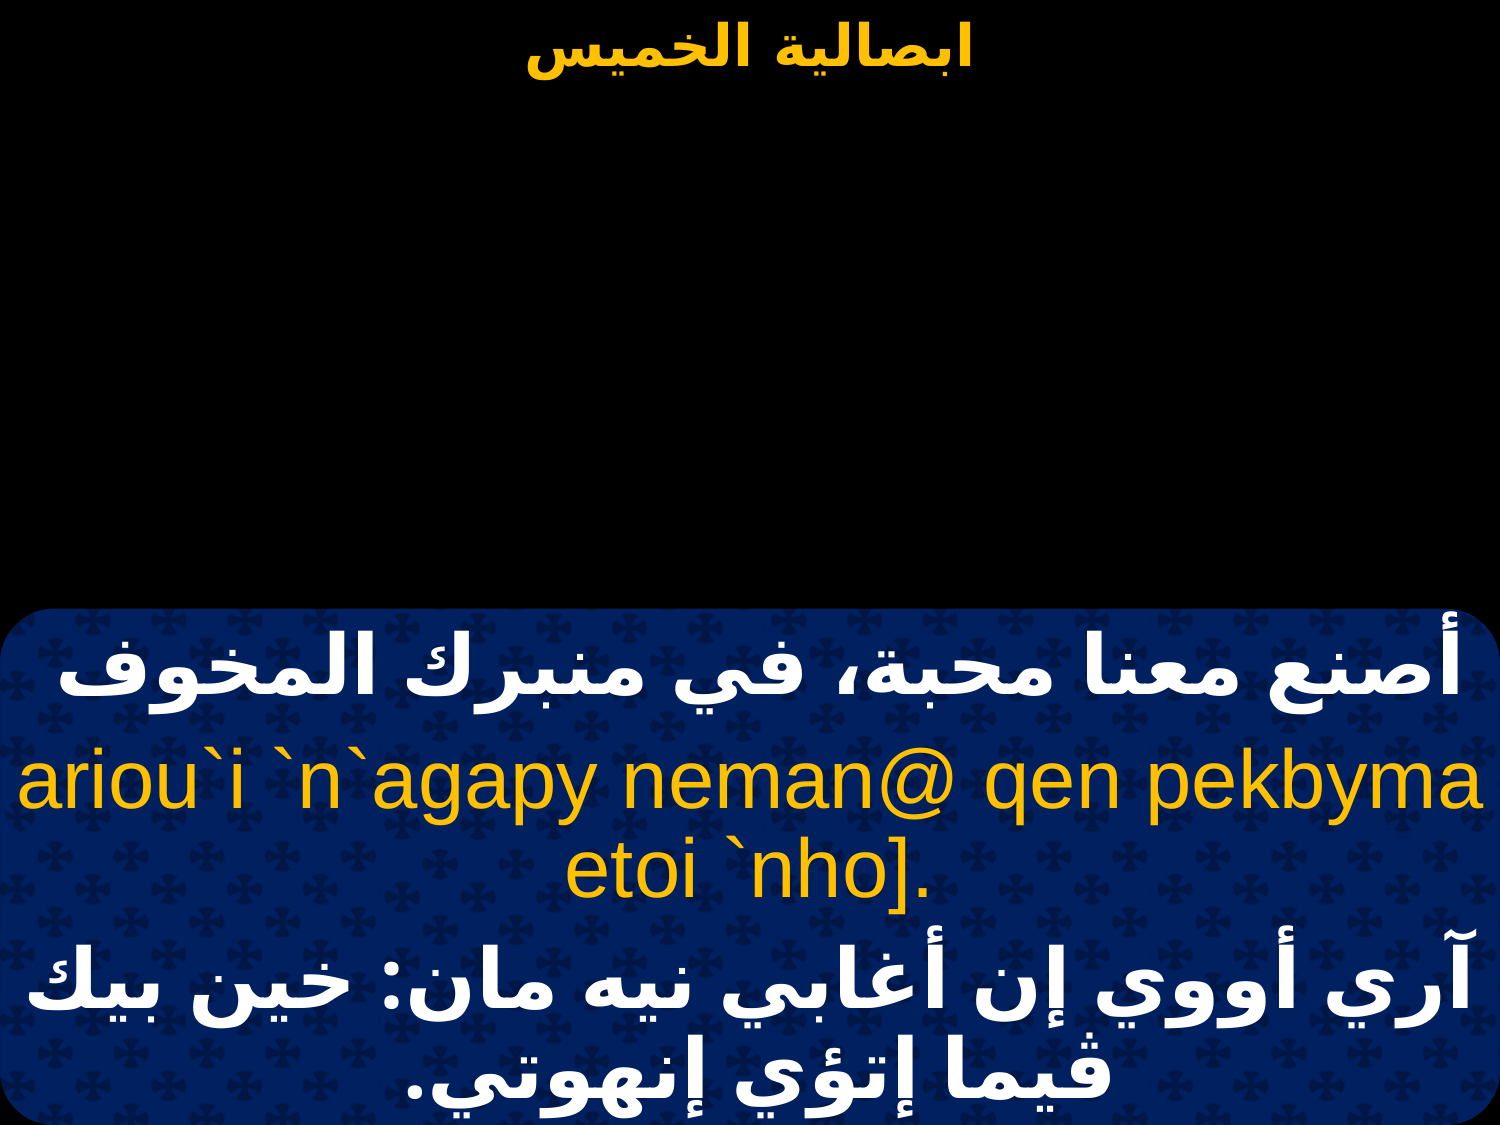

#
أصنع معنا محبة، في منبرك المخوف
ariou`i `n`agapy neman@ qen pekbyma etoi `nho].
آري أووي إن أغابي نيه مان: خين بيك ڤيما إتؤي إنهوتي.